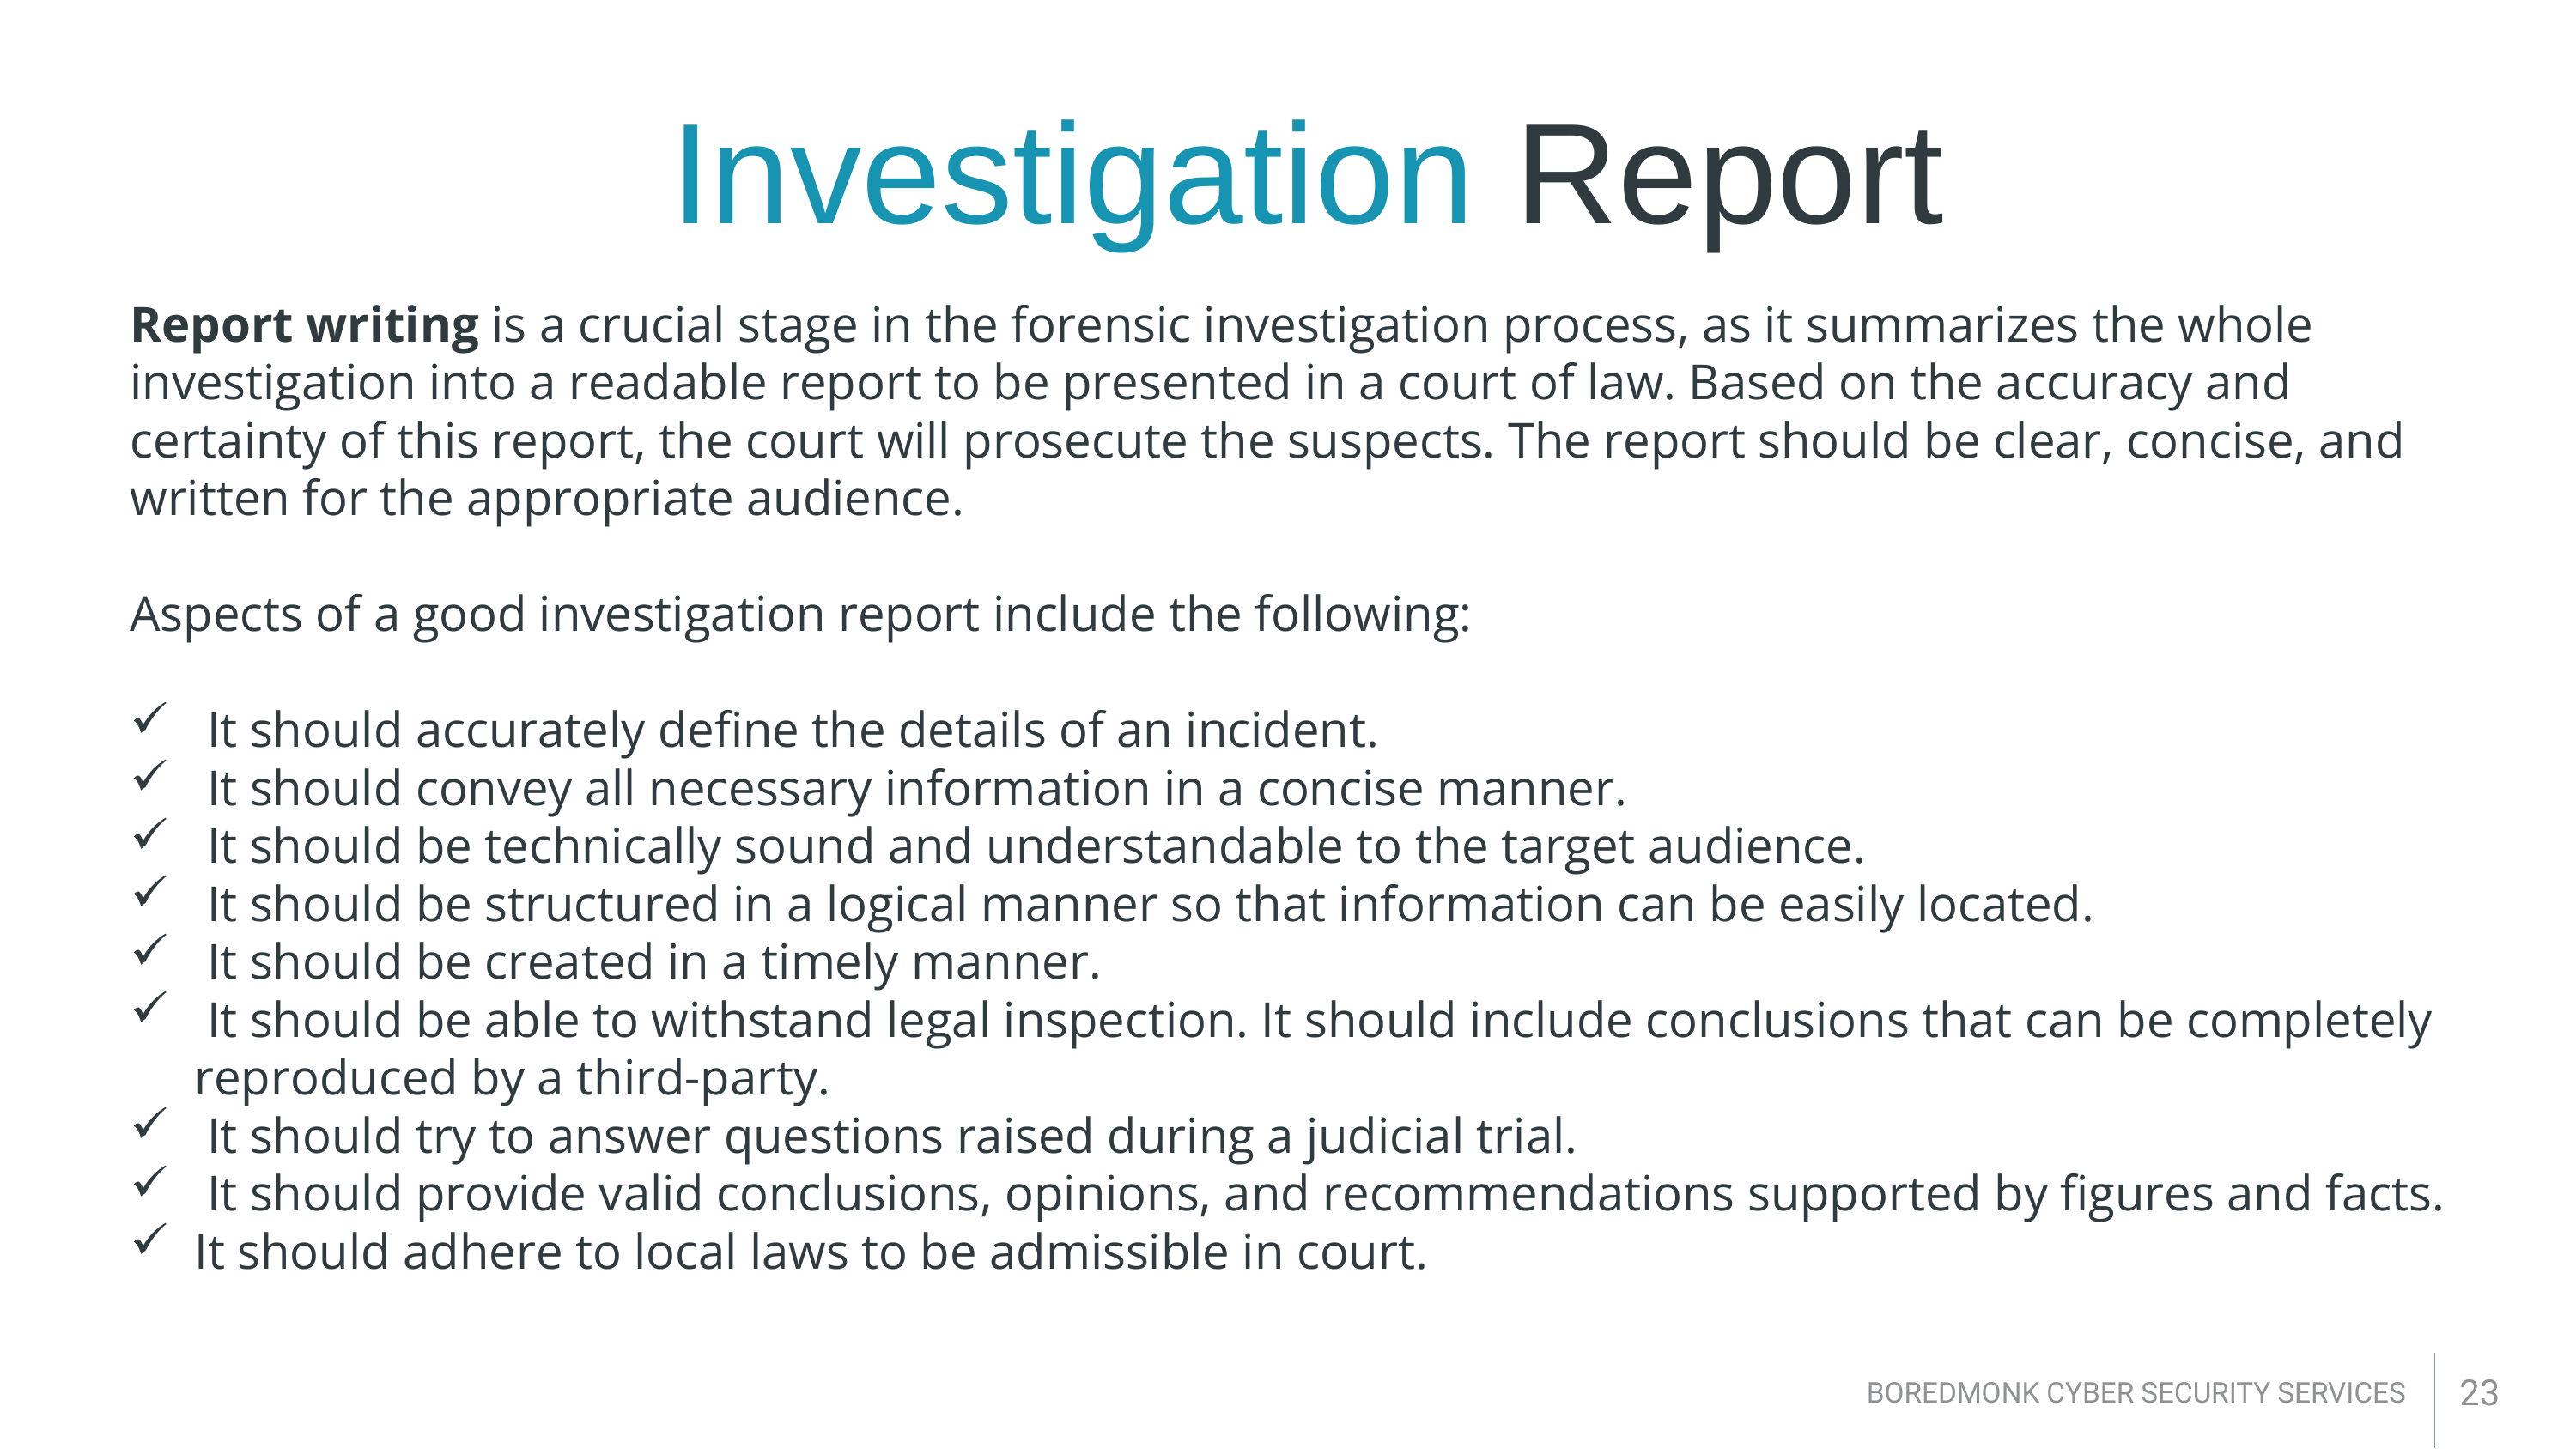

Investigation Report

#
Report writing is a crucial stage in the forensic investigation process, as it summarizes the whole investigation into a readable report to be presented in a court of law. Based on the accuracy and certainty of this report, the court will prosecute the suspects. The report should be clear, concise, and written for the appropriate audience.

Aspects of a good investigation report include the following:

 It should accurately define the details of an incident.
 It should convey all necessary information in a concise manner.
 It should be technically sound and understandable to the target audience.
 It should be structured in a logical manner so that information can be easily located.
 It should be created in a timely manner.
 It should be able to withstand legal inspection. It should include conclusions that can be completely reproduced by a third-party.
 It should try to answer questions raised during a judicial trial.
 It should provide valid conclusions, opinions, and recommendations supported by figures and facts.
It should adhere to local laws to be admissible in court.
23
BOREDMONK CYBER SECURITY SERVICES